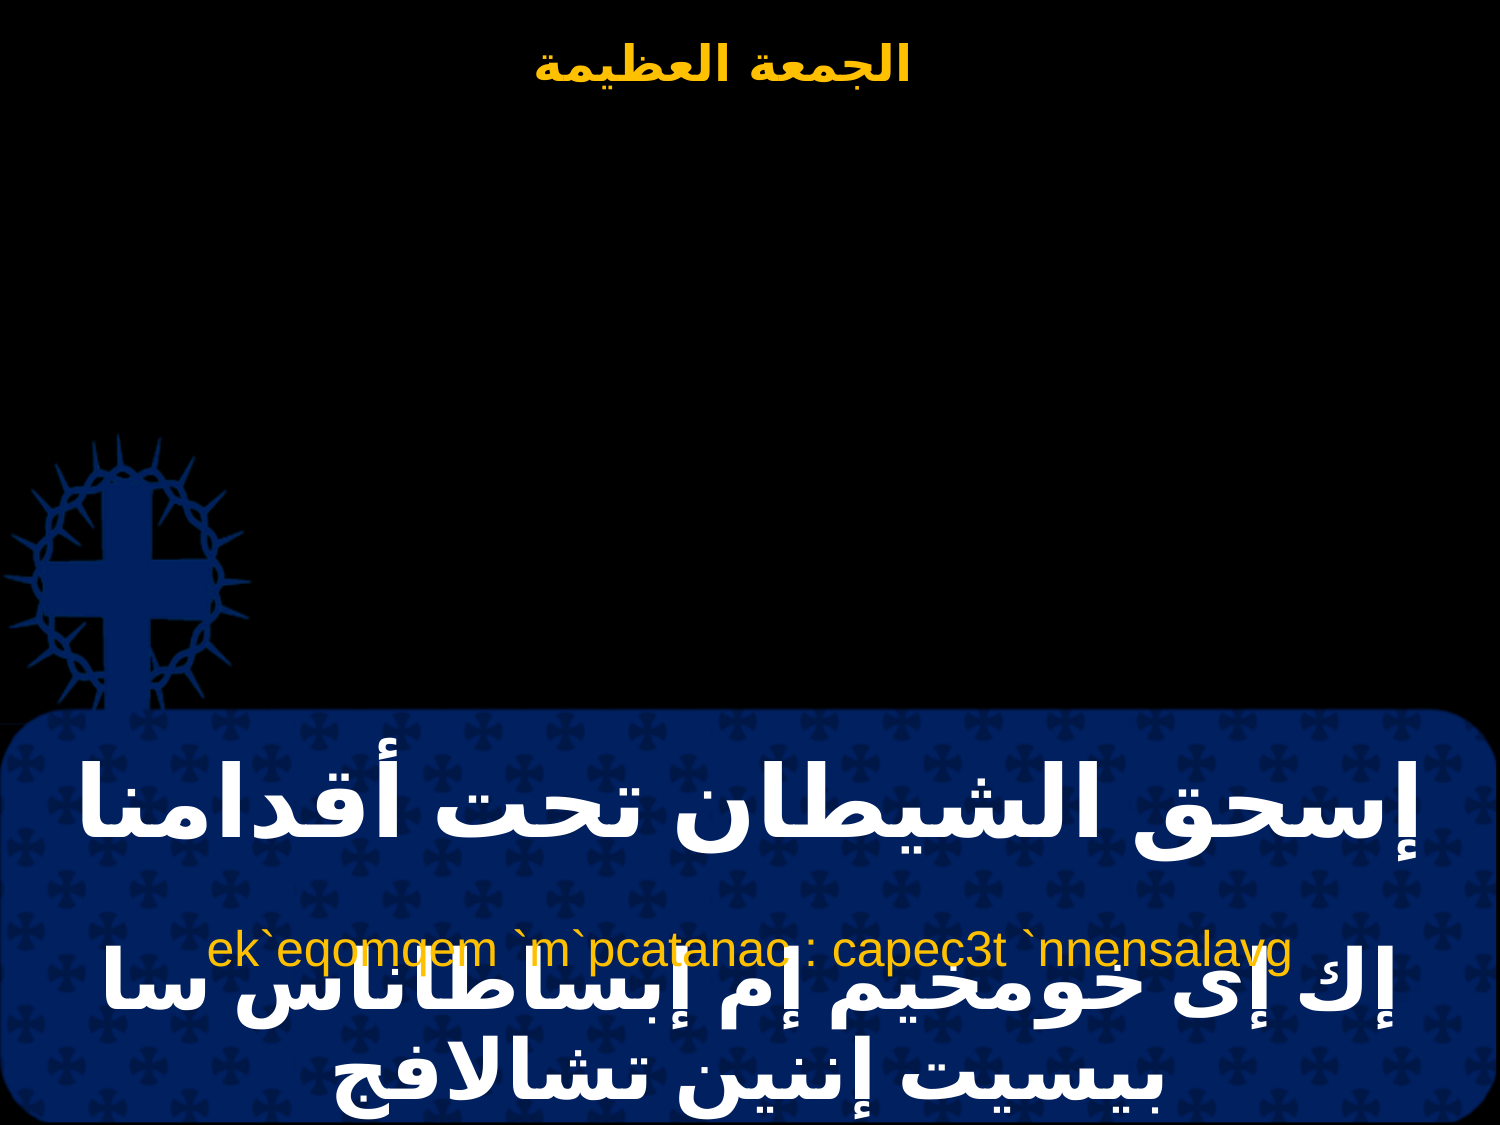

# إسحق الشيطان تحت أقدامنا
ek`eqomqem `m`pcatanac : capec3t `nnensalavg
إك إى خومخيم إم إبساطاناس سا بيسيت إننين تشالافج